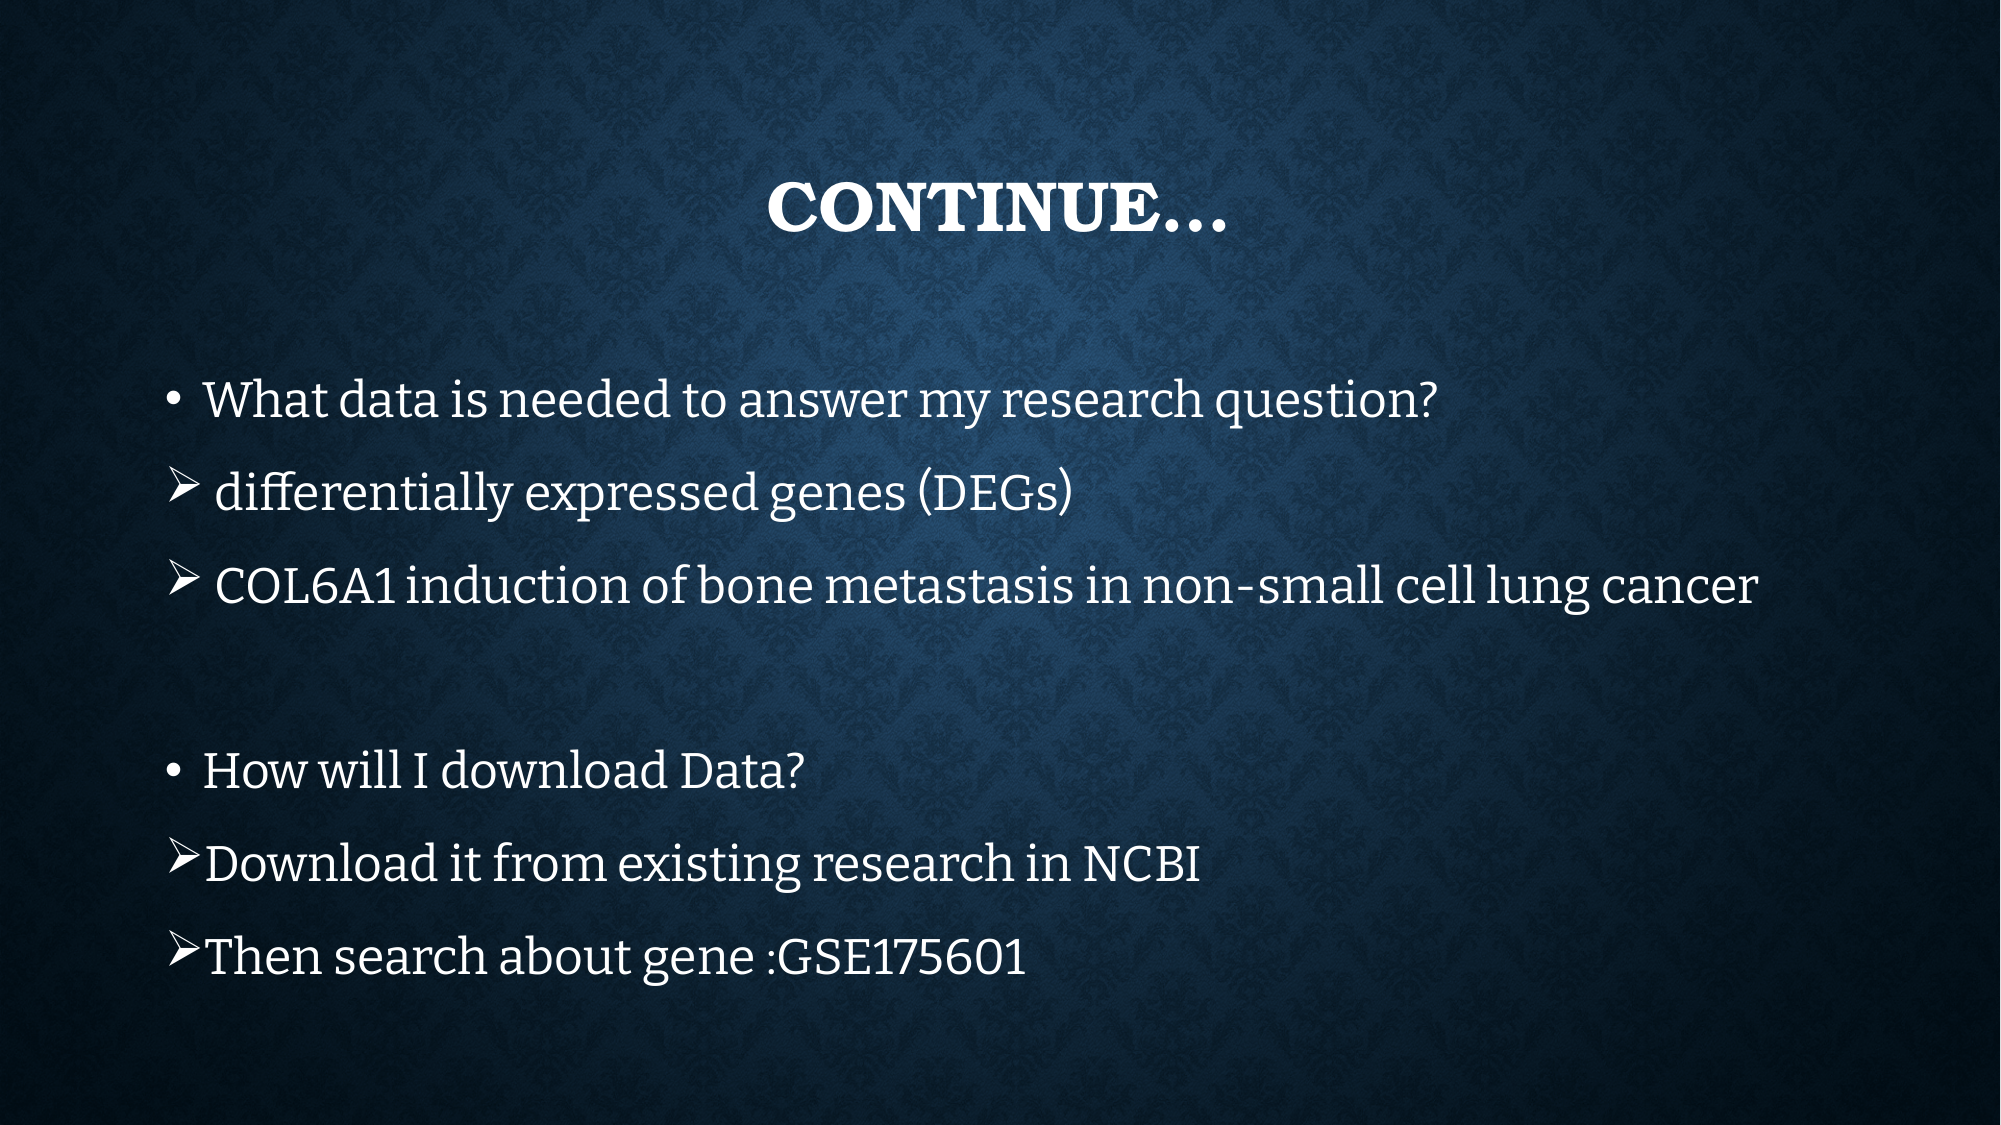

# continue…
What data is needed to answer my research question?
 differentially expressed genes (DEGs)
 COL6A1 induction of bone metastasis in non-small cell lung cancer

How will I download Data?
Download it from existing research in NCBI
Then search about gene :GSE175601